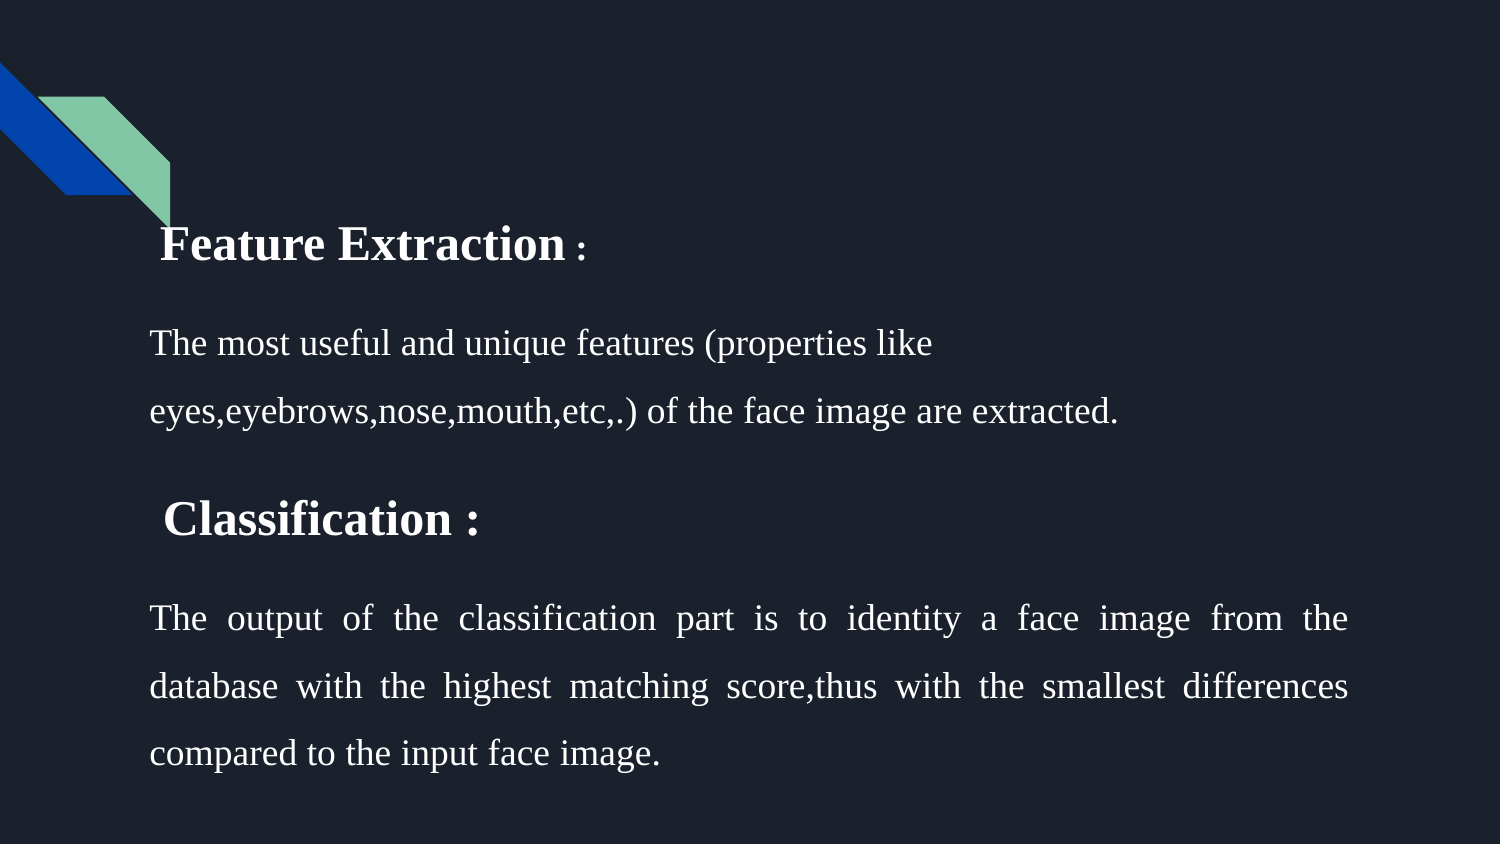

Feature Extraction :
The most useful and unique features (properties like eyes,eyebrows,nose,mouth,etc,.) of the face image are extracted.
Classification :
The output of the classification part is to identity a face image from the database with the highest matching score,thus with the smallest differences compared to the input face image.